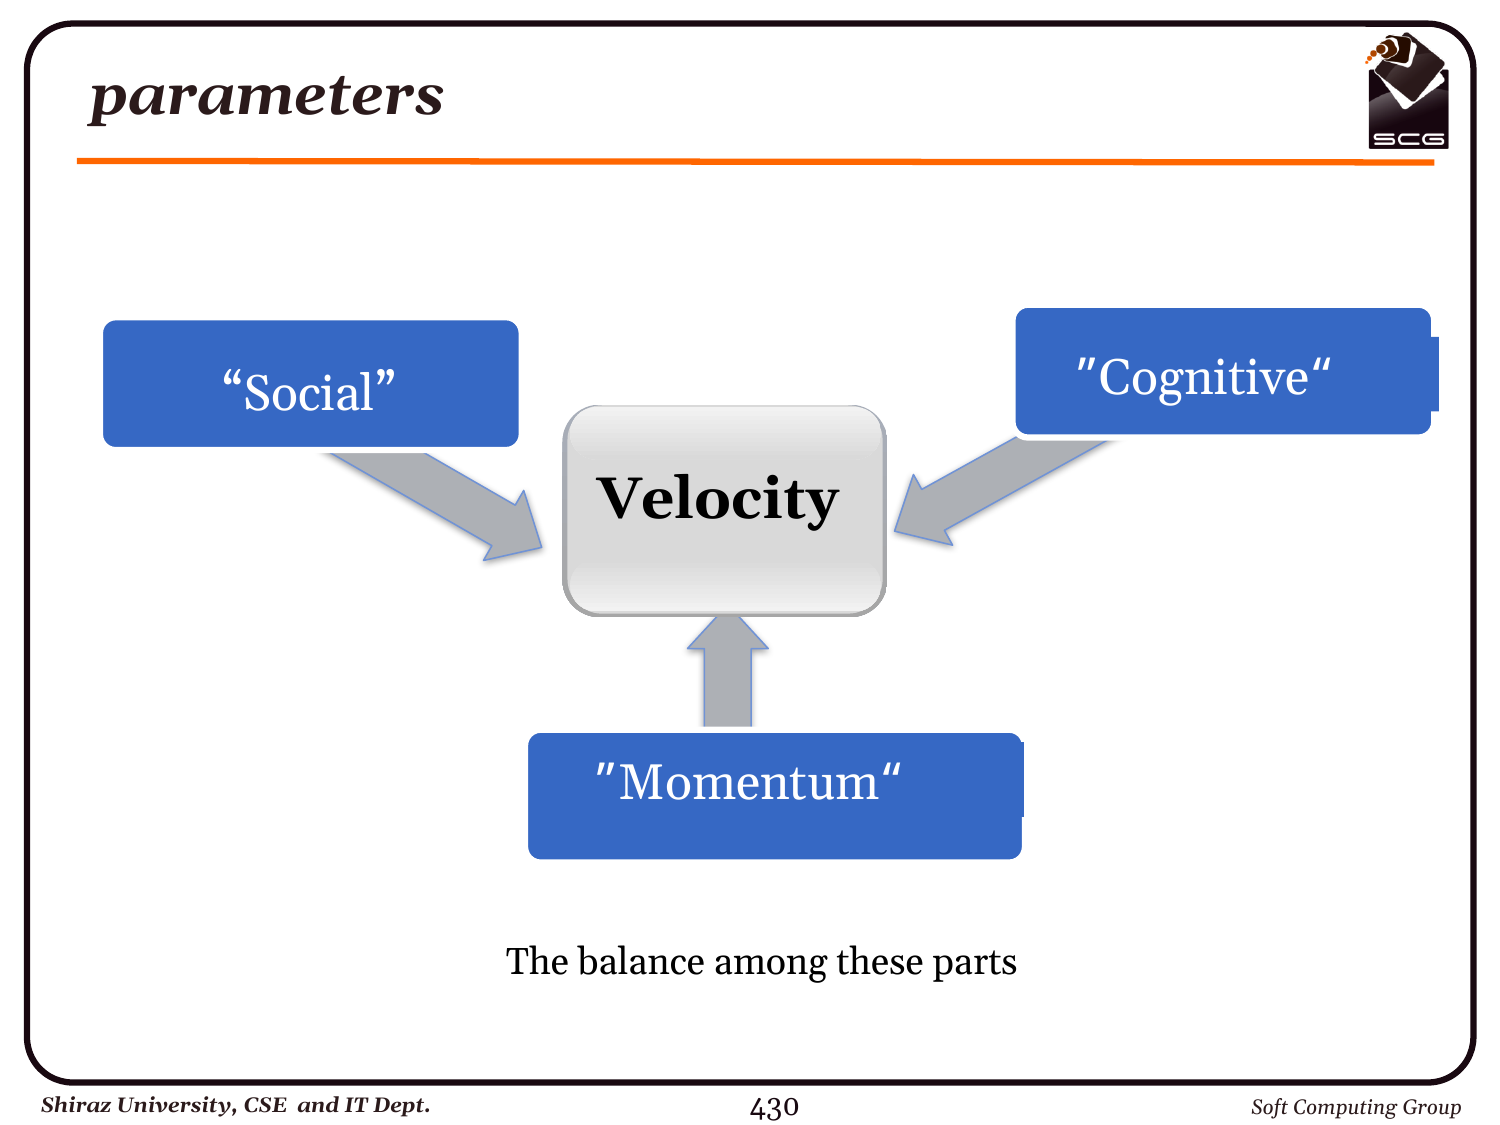

# parameters

“Cognitive”

“Social”

Velocity

“Momentum”
The balance among these parts
430